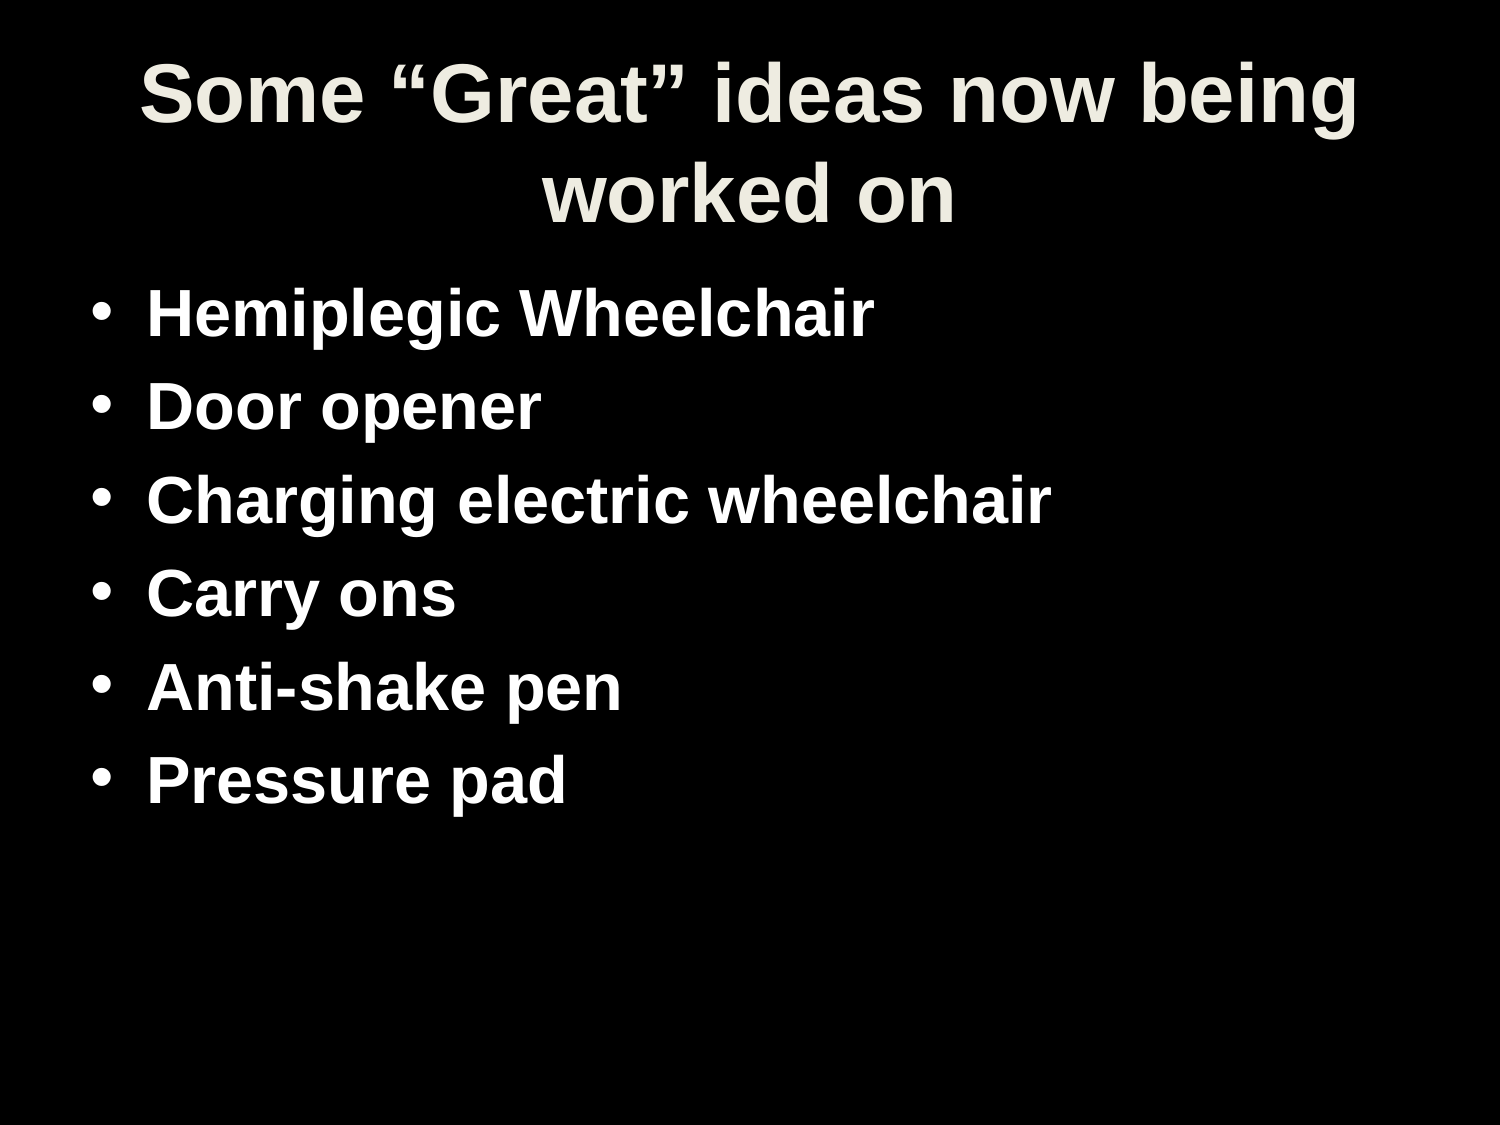

# Some “Great” ideas now being worked on
Hemiplegic Wheelchair
Door opener
Charging electric wheelchair
Carry ons
Anti-shake pen
Pressure pad